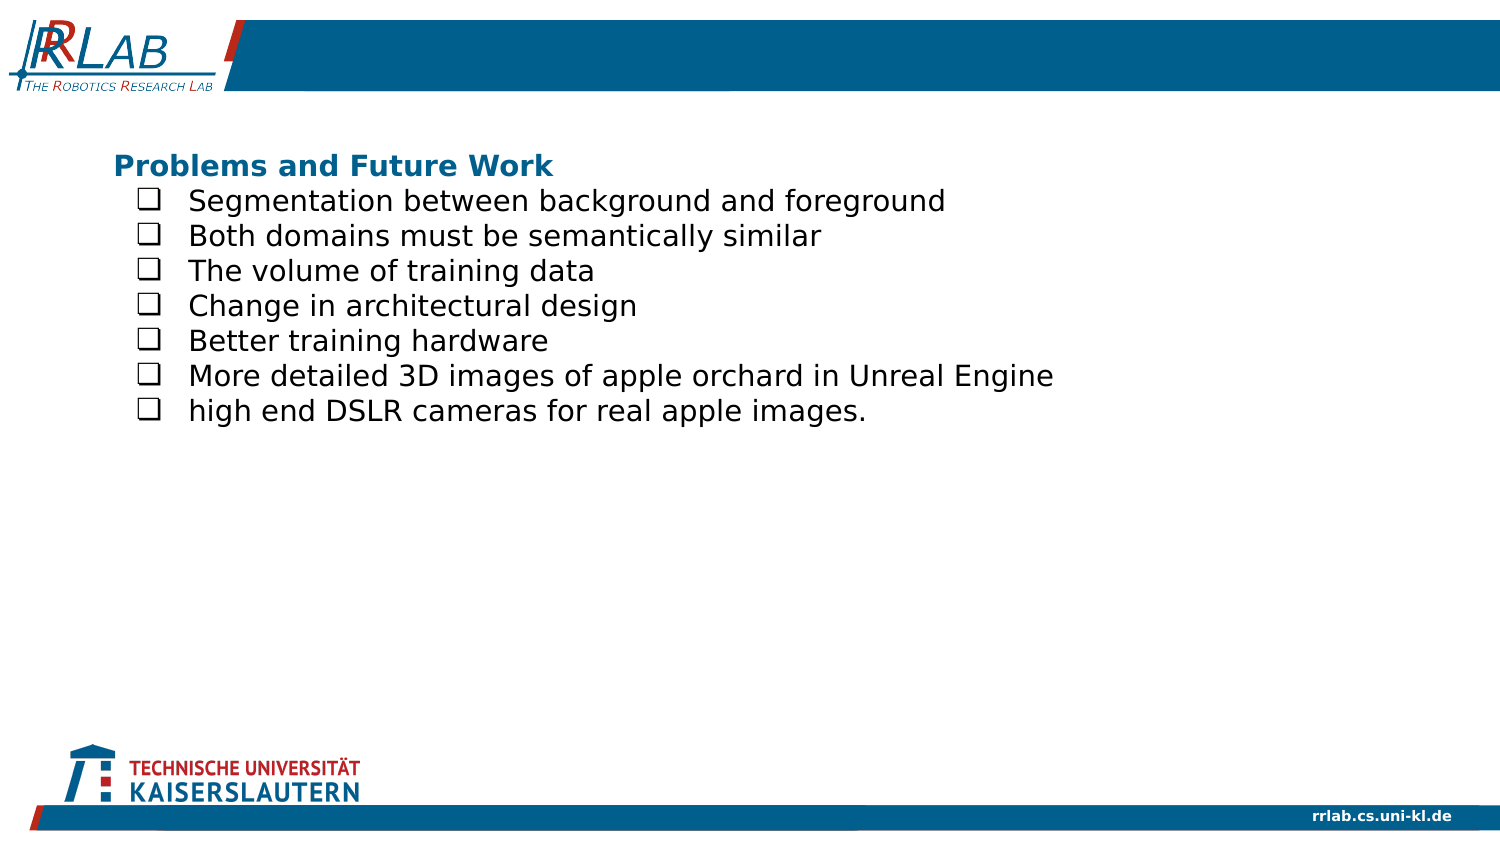

Problems and Future Work
Segmentation between background and foreground
Both domains must be semantically similar
The volume of training data
Change in architectural design
Better training hardware
More detailed 3D images of apple orchard in Unreal Engine
high end DSLR cameras for real apple images.